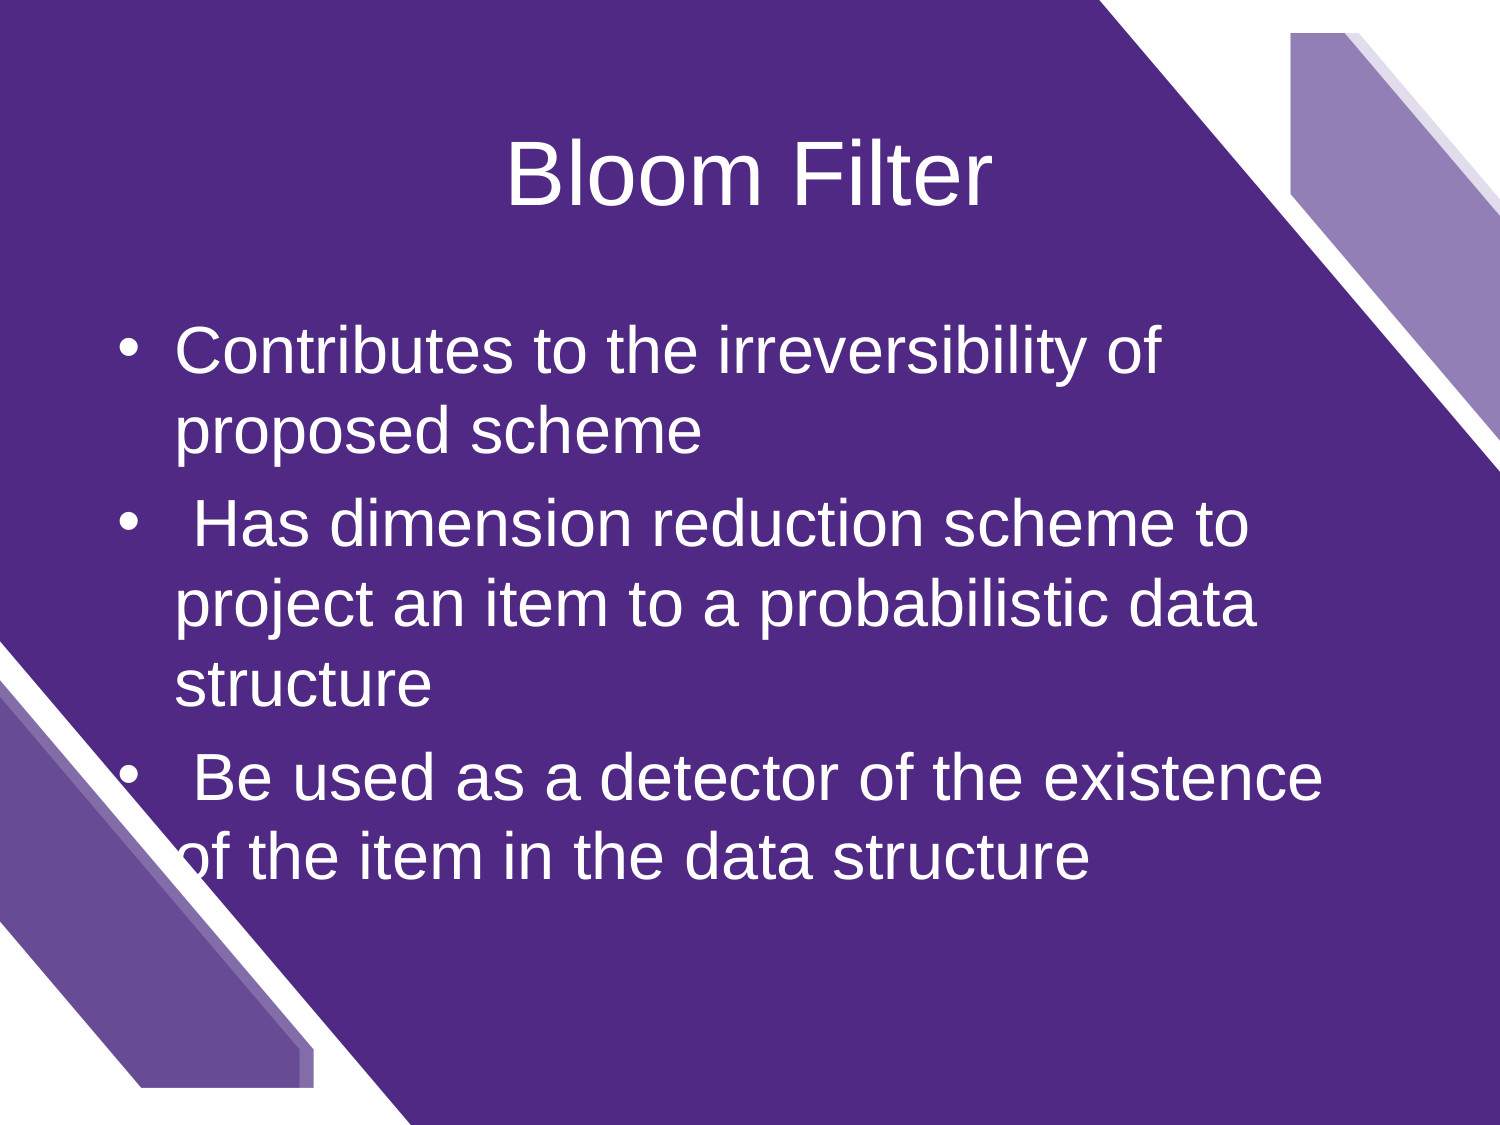

# Bloom Filter
Contributes to the irreversibility of  proposed scheme
 Has dimension reduction scheme to project an item to a probabilistic data structure
 Be used as a detector of the existence of the item in the data structure